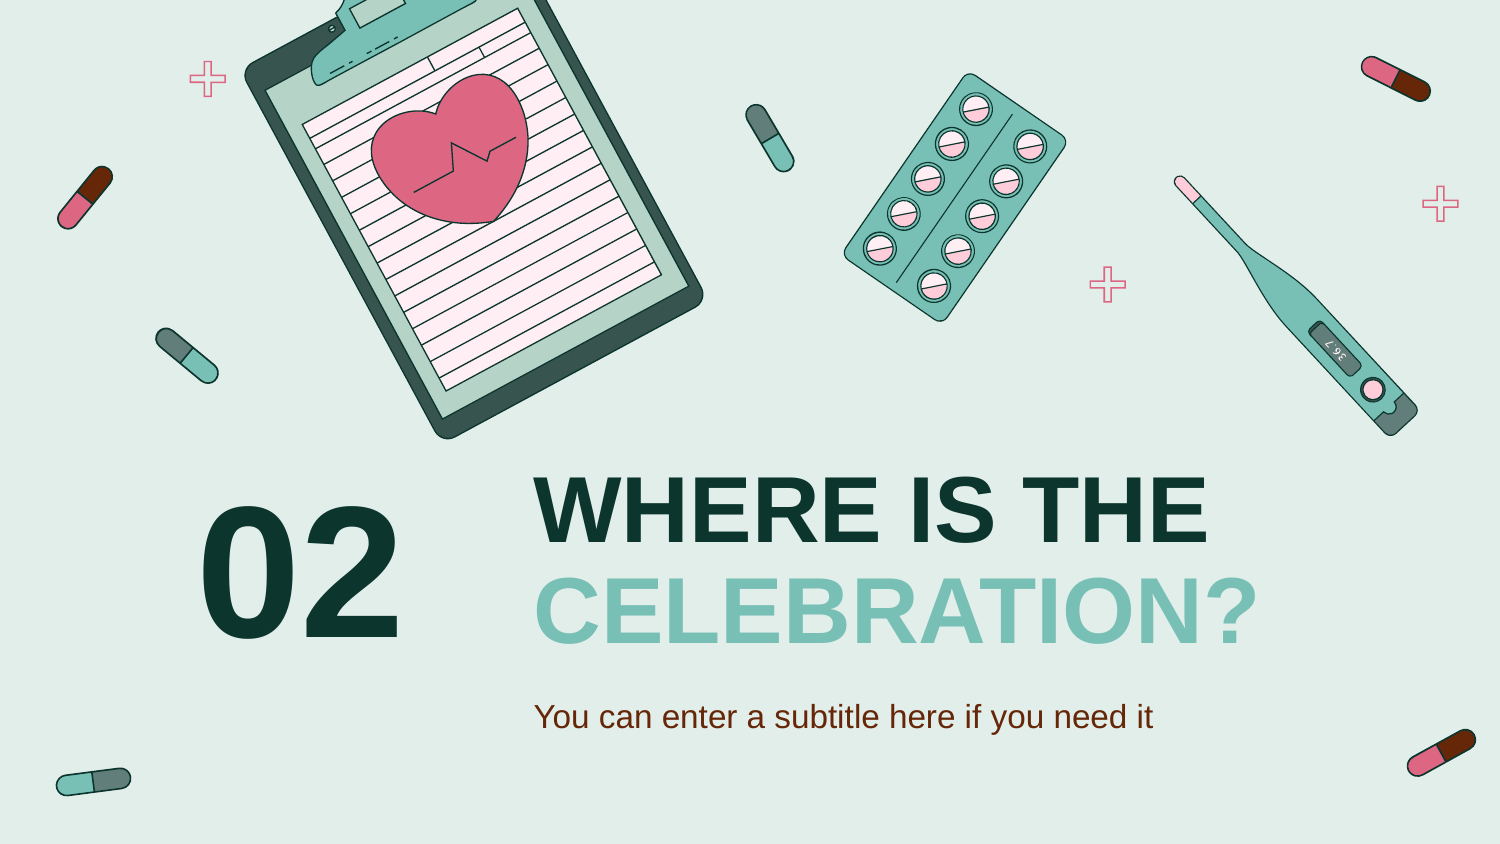

# WHERE IS THE CELEBRATION?
02
You can enter a subtitle here if you need it